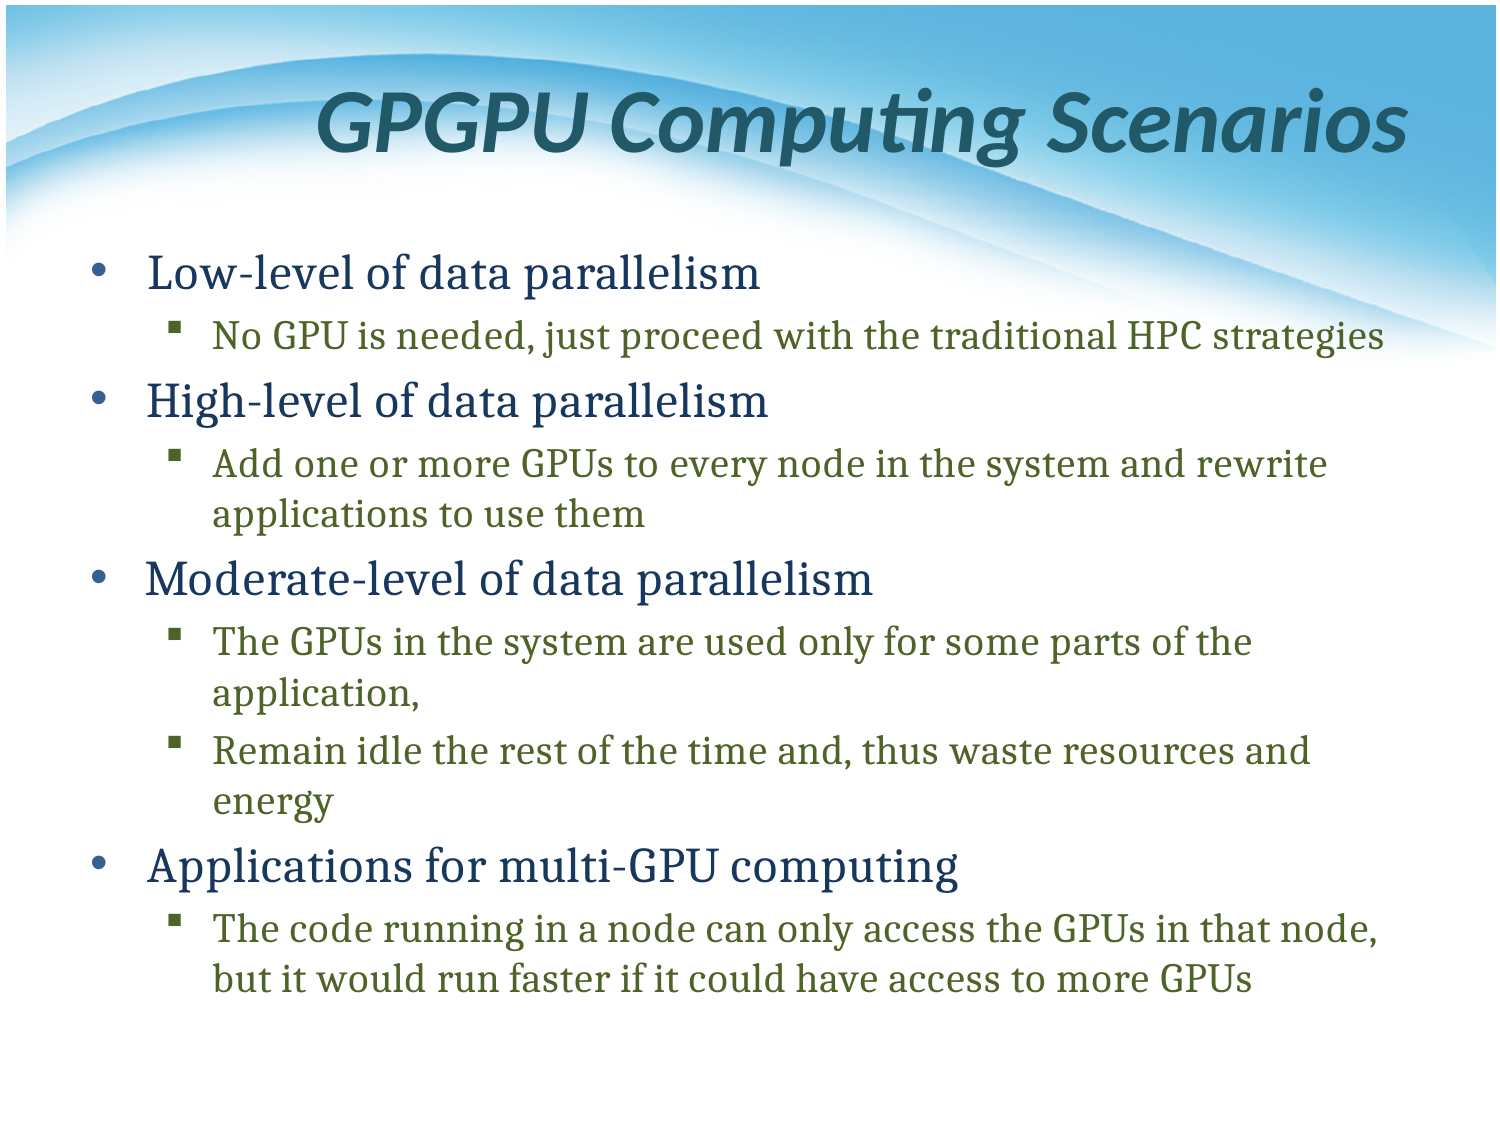

# GPGPU Computing Scenarios
Low-level of data parallelism
No GPU is needed, just proceed with the traditional HPC strategies
High-level of data parallelism
Add one or more GPUs to every node in the system and rewrite applications to use them
Moderate-level of data parallelism
The GPUs in the system are used only for some parts of the application,
Remain idle the rest of the time and, thus waste resources and energy
Applications for multi-GPU computing
The code running in a node can only access the GPUs in that node, but it would run faster if it could have access to more GPUs